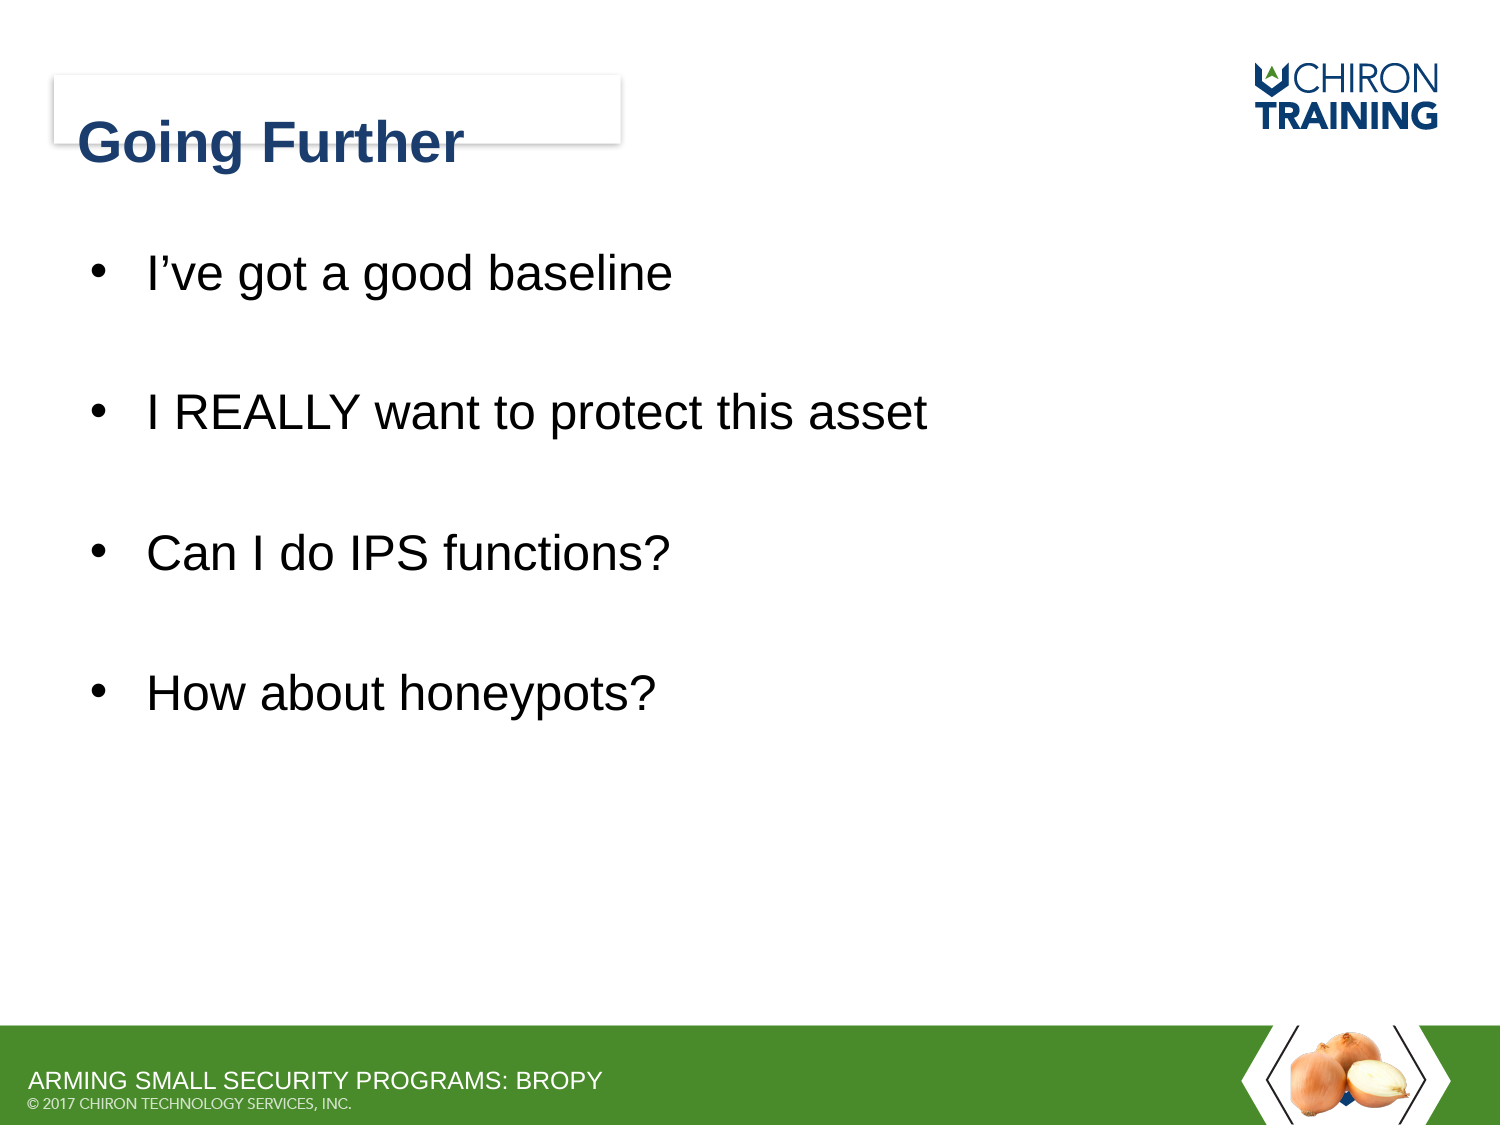

# Going Further
I’ve got a good baseline

I REALLY want to protect this asset

Can I do IPS functions?

How about honeypots?